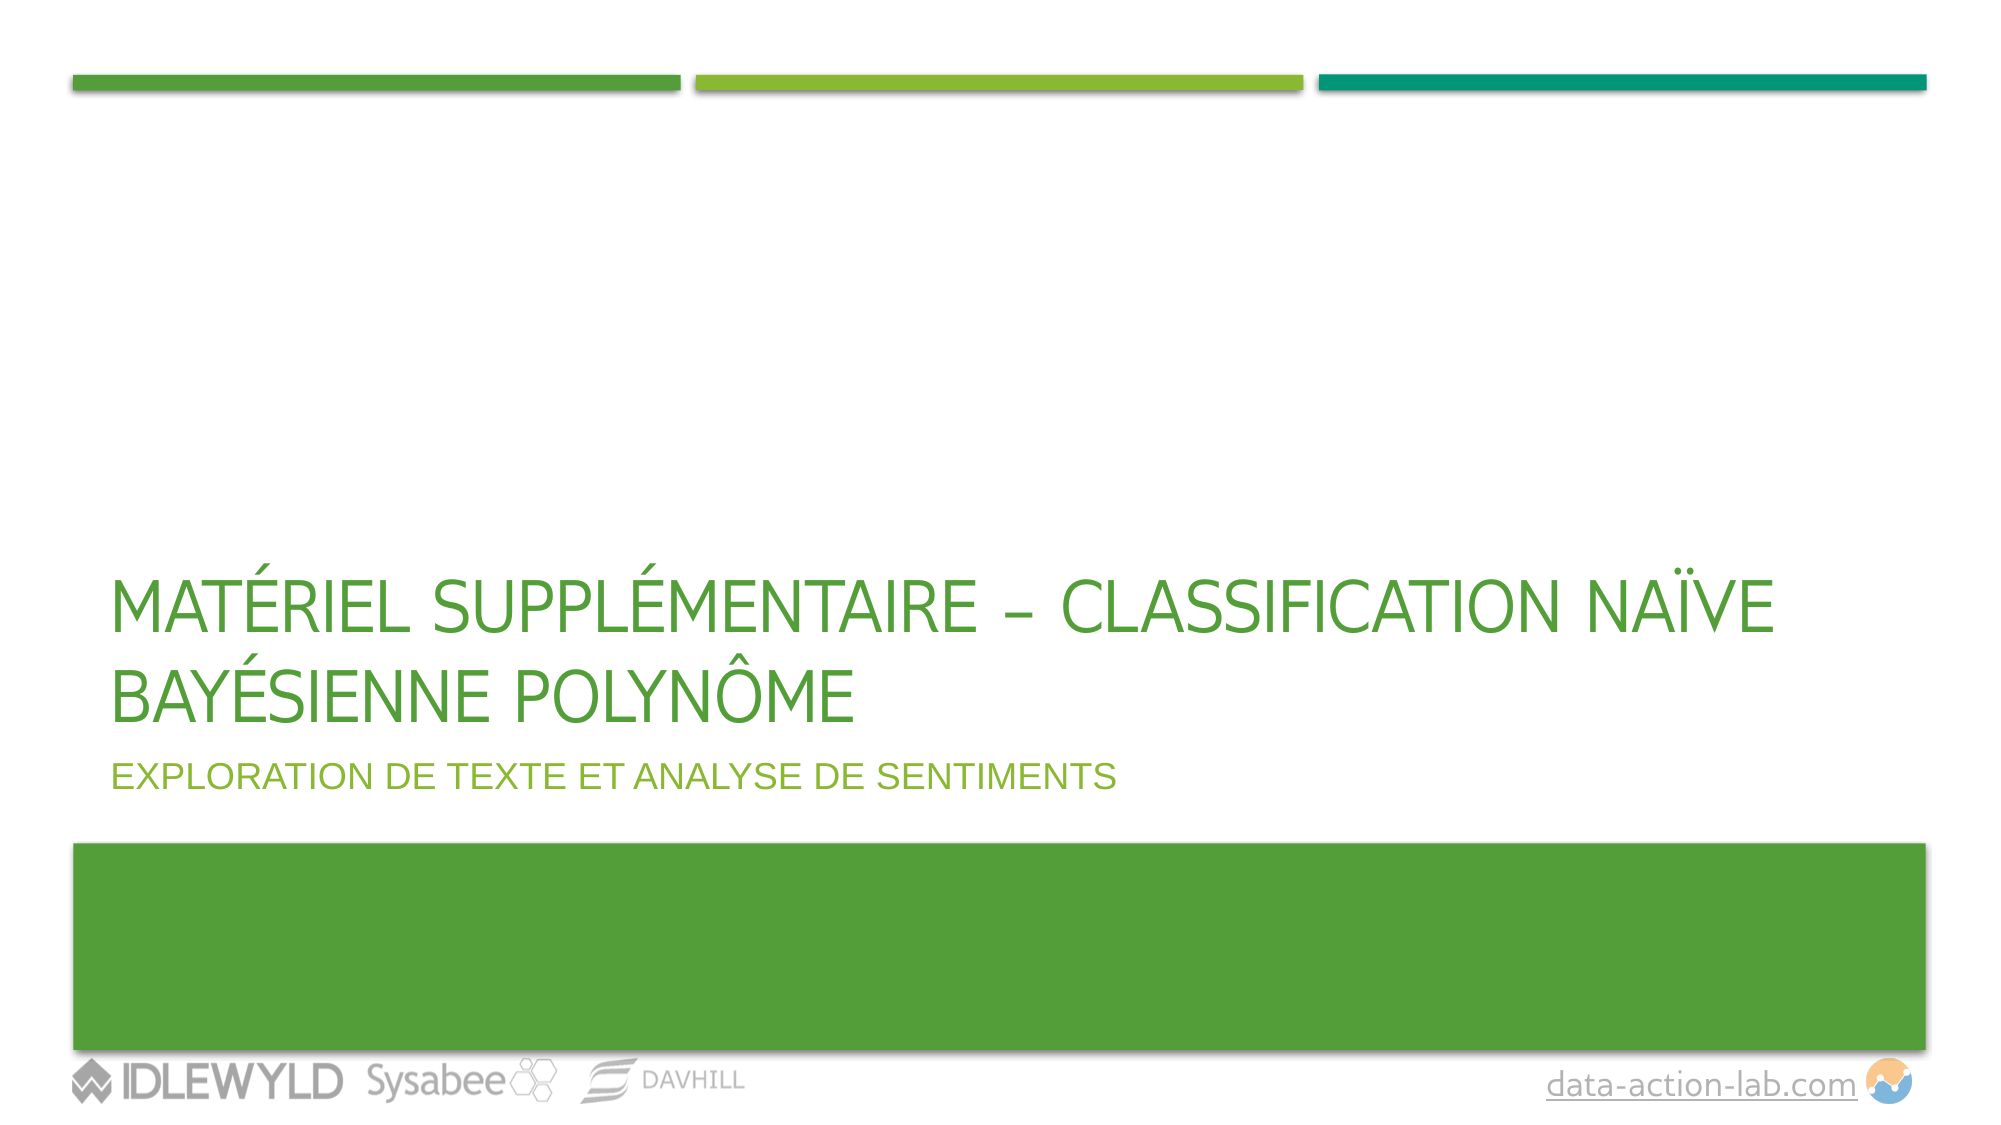

# Matériel supplémentaire – Classification naïve bayésienne polynôme
EXPLORATION DE TEXTE ET ANALYSE DE SENTIMENTS